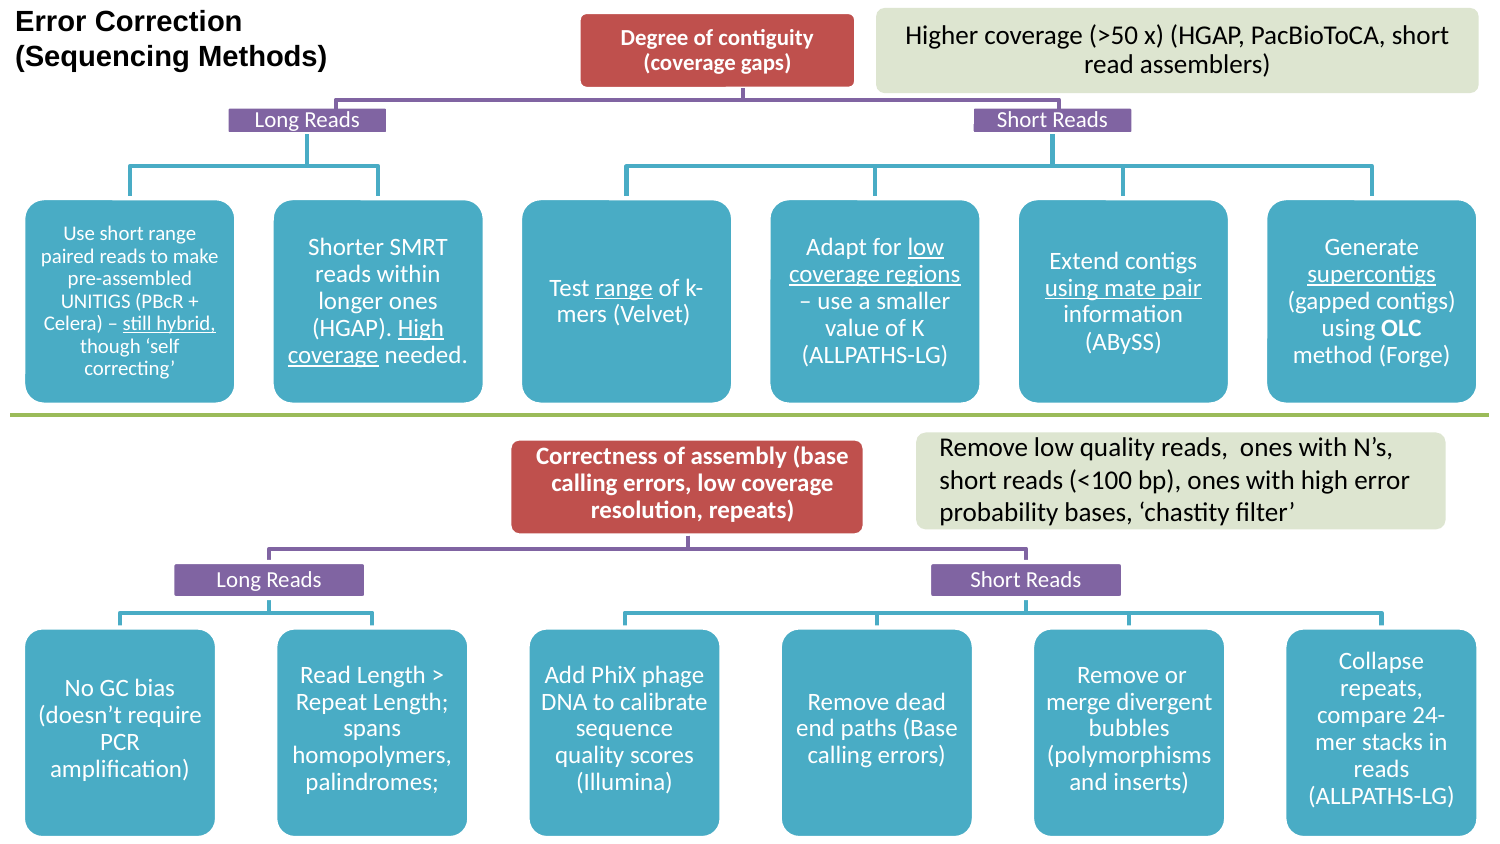

Error Correction
(Sequencing Methods)
Degree of contiguity (coverage gaps)

Long Reads
Short Reads

Use short range paired reads to make pre-assembled UNITIGS (PBcR + Celera) – still hybrid, though ‘self correcting’
Shorter SMRT reads within longer ones (HGAP). High coverage needed.
Test range of k-mers (Velvet)
Adapt for low coverage regions – use a smaller value of K (ALLPATHS-LG)
Extend contigs using mate pair information (ABySS)
Generate supercontigs (gapped contigs) using OLC method (Forge)
Higher coverage (>50 x) (HGAP, PacBioToCA, short read assemblers)

Remove low quality reads,  ones with N’s, short reads (<100 bp), ones with high error probability bases, ‘chastity filter’

Correctness of assembly (base calling errors, low coverage resolution, repeats)

Long Reads
Short Reads

No GC bias (doesn’t require PCR amplification)
Read Length > Repeat Length; spans homopolymers, palindromes;
Add PhiX phage DNA to calibrate sequence quality scores (Illumina)
Remove dead end paths (Base calling errors)
 Remove or merge divergent bubbles (polymorphisms and inserts)
Collapse repeats, compare 24-mer stacks in reads (ALLPATHS-LG)